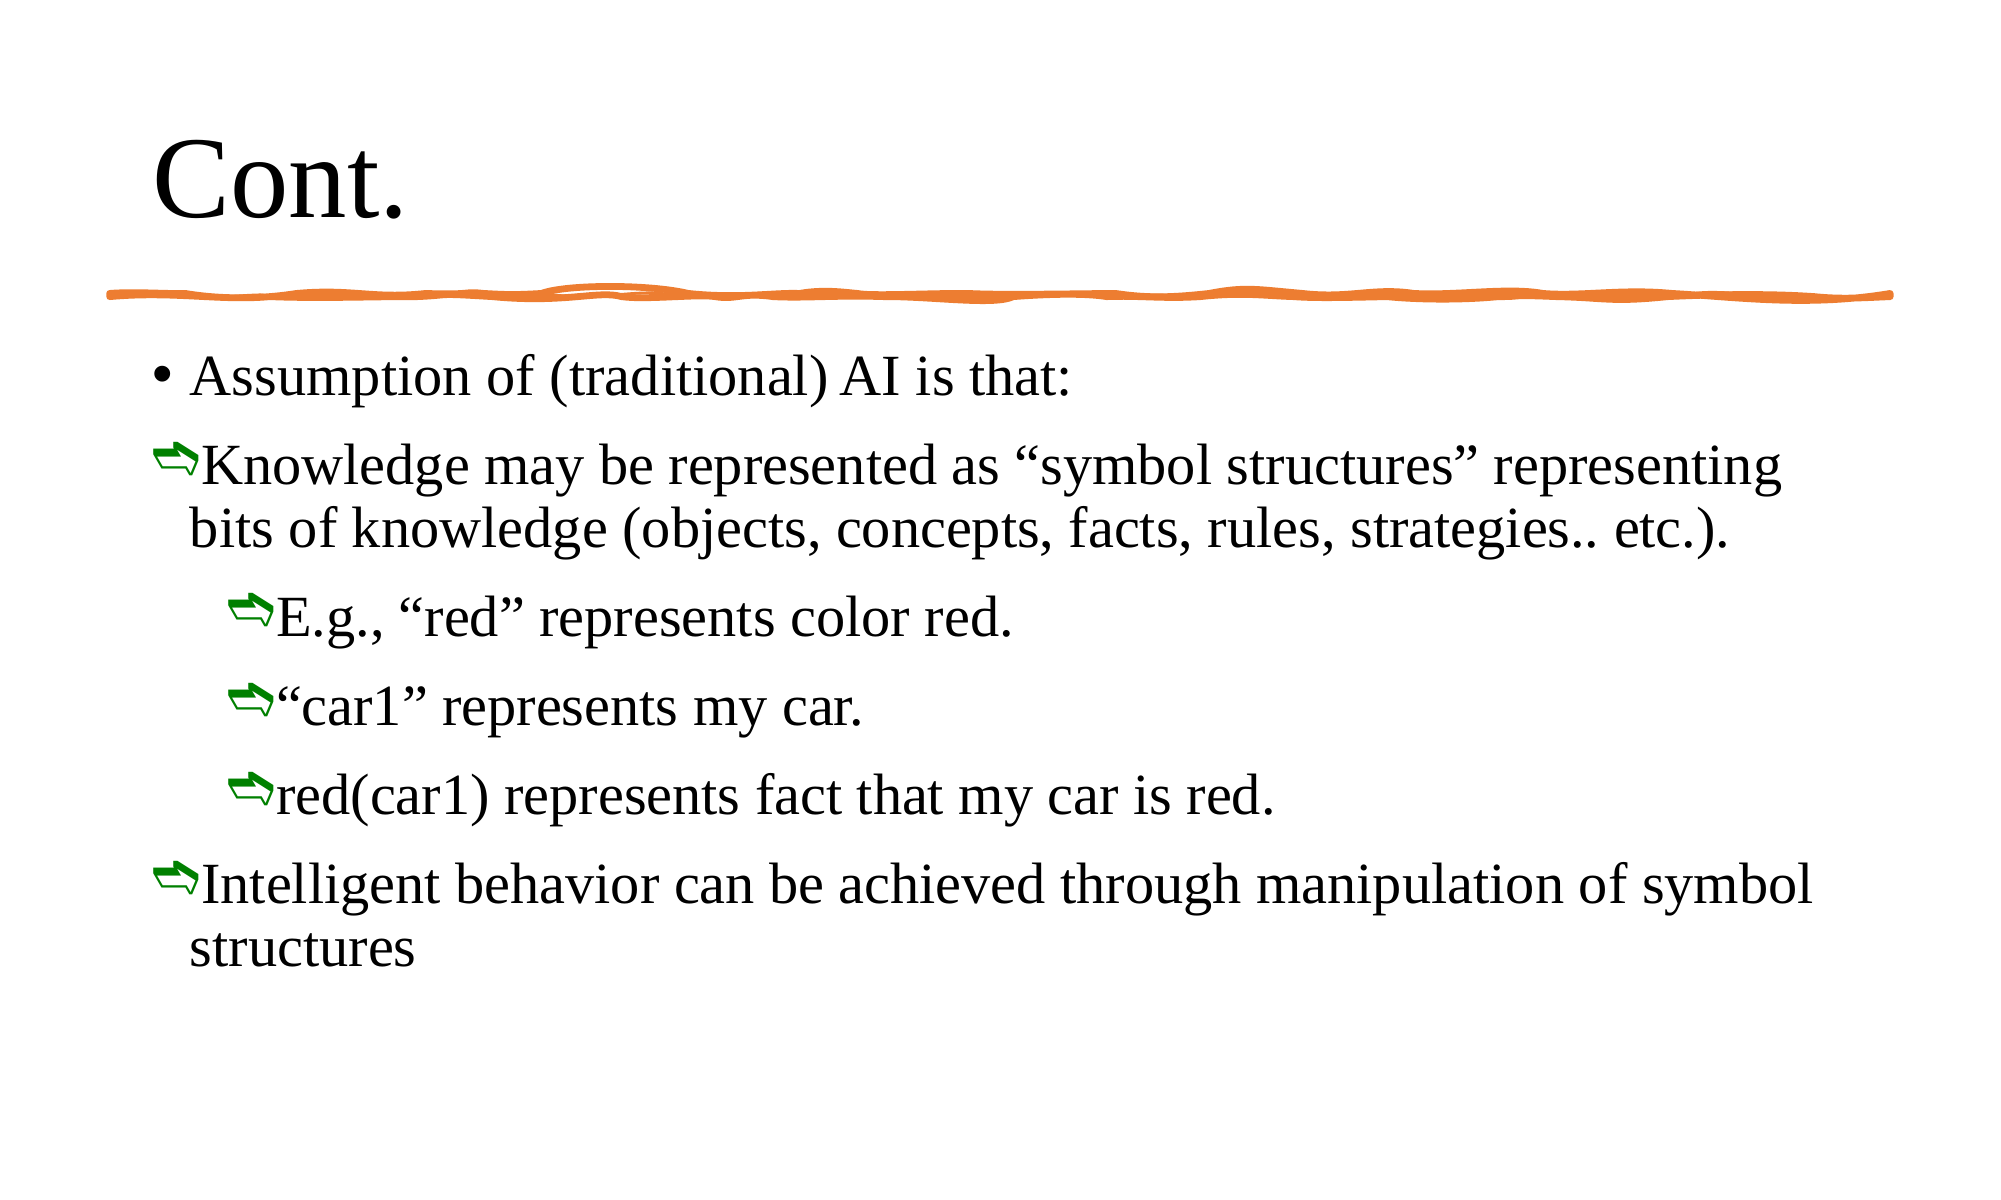

# Cont.

Assumption of (traditional) AI is that:
Knowledge may be represented as “symbol structures” representing bits of knowledge (objects, concepts, facts, rules, strategies.. etc.).
E.g., “red” represents color red.
“car1” represents my car.
red(car1) represents fact that my car is red.
Intelligent behavior can be achieved through manipulation of symbol structures